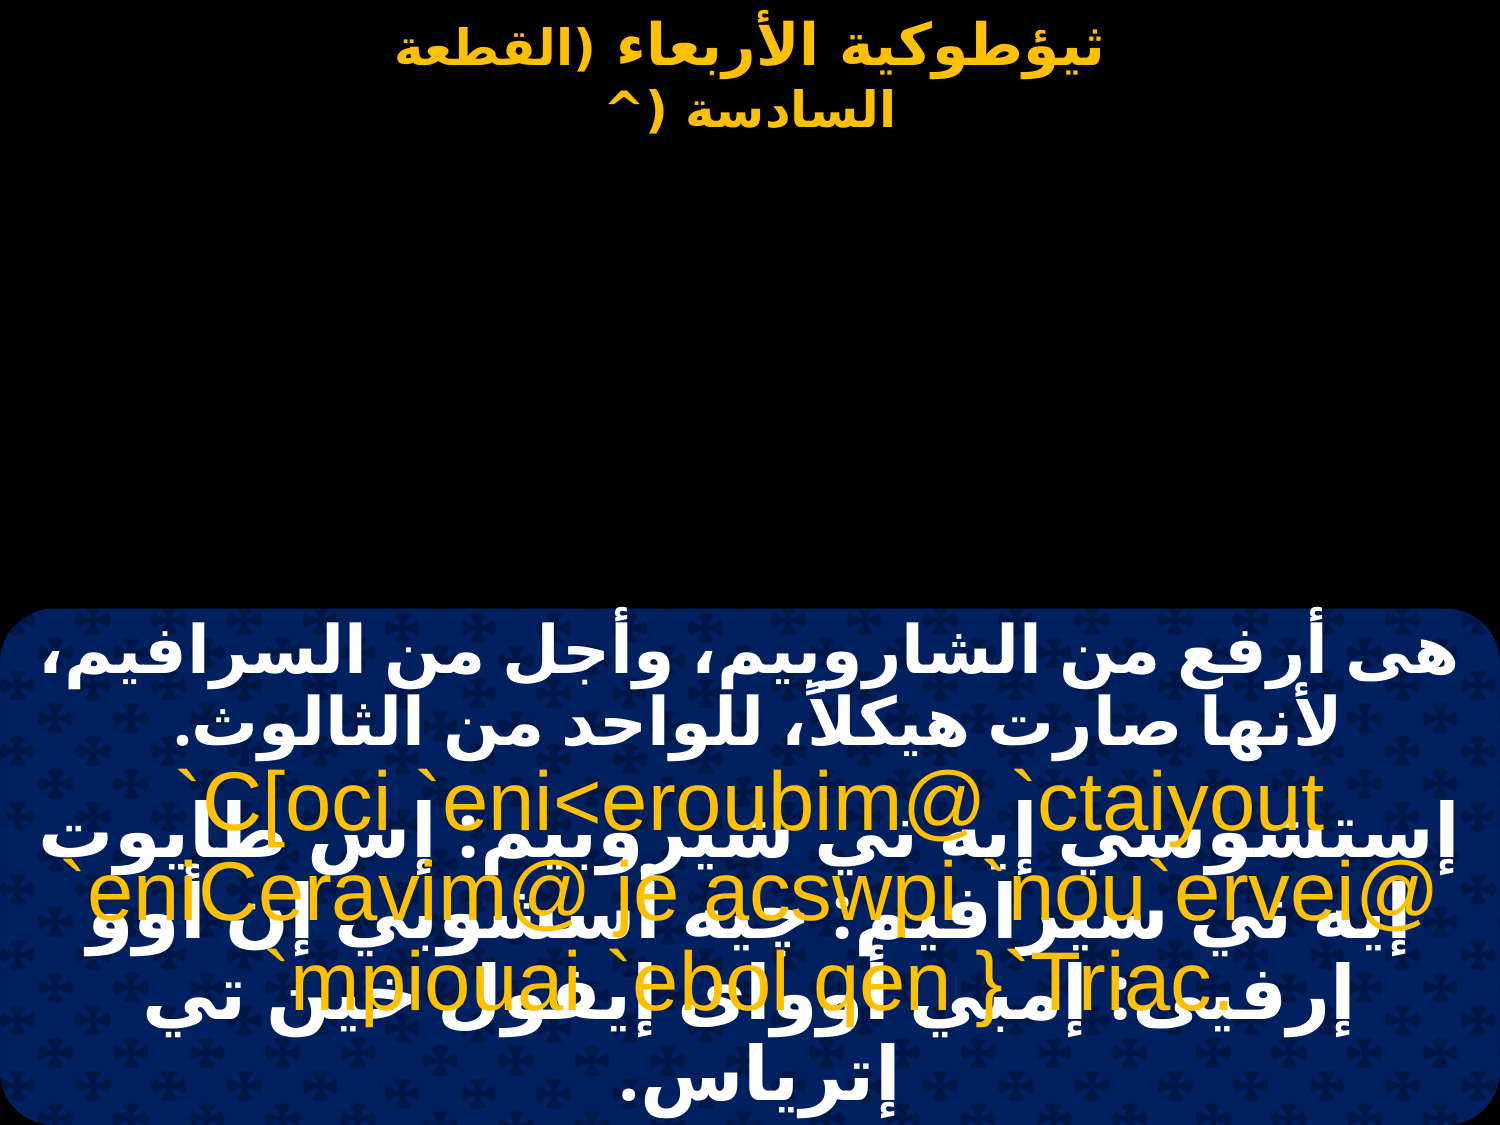

هى أرفع من الشاروبيم، وأجل من السرافيم، لأنها صارت هيكلاً، للواحد من الثالوث.
`C[oci `eni<eroubim@ `ctaiyout `eniCeravim@ je acswpi `nou`ervei@ `mpiouai `ebol qen }`Triac.
إستشوسي إيه ني شيروبيم: إس طايوت إيه ني سيرافيم: چيه أسشوبي إن أوو إرفيى: إمبي أوواى إيفول خين تي إترياس.